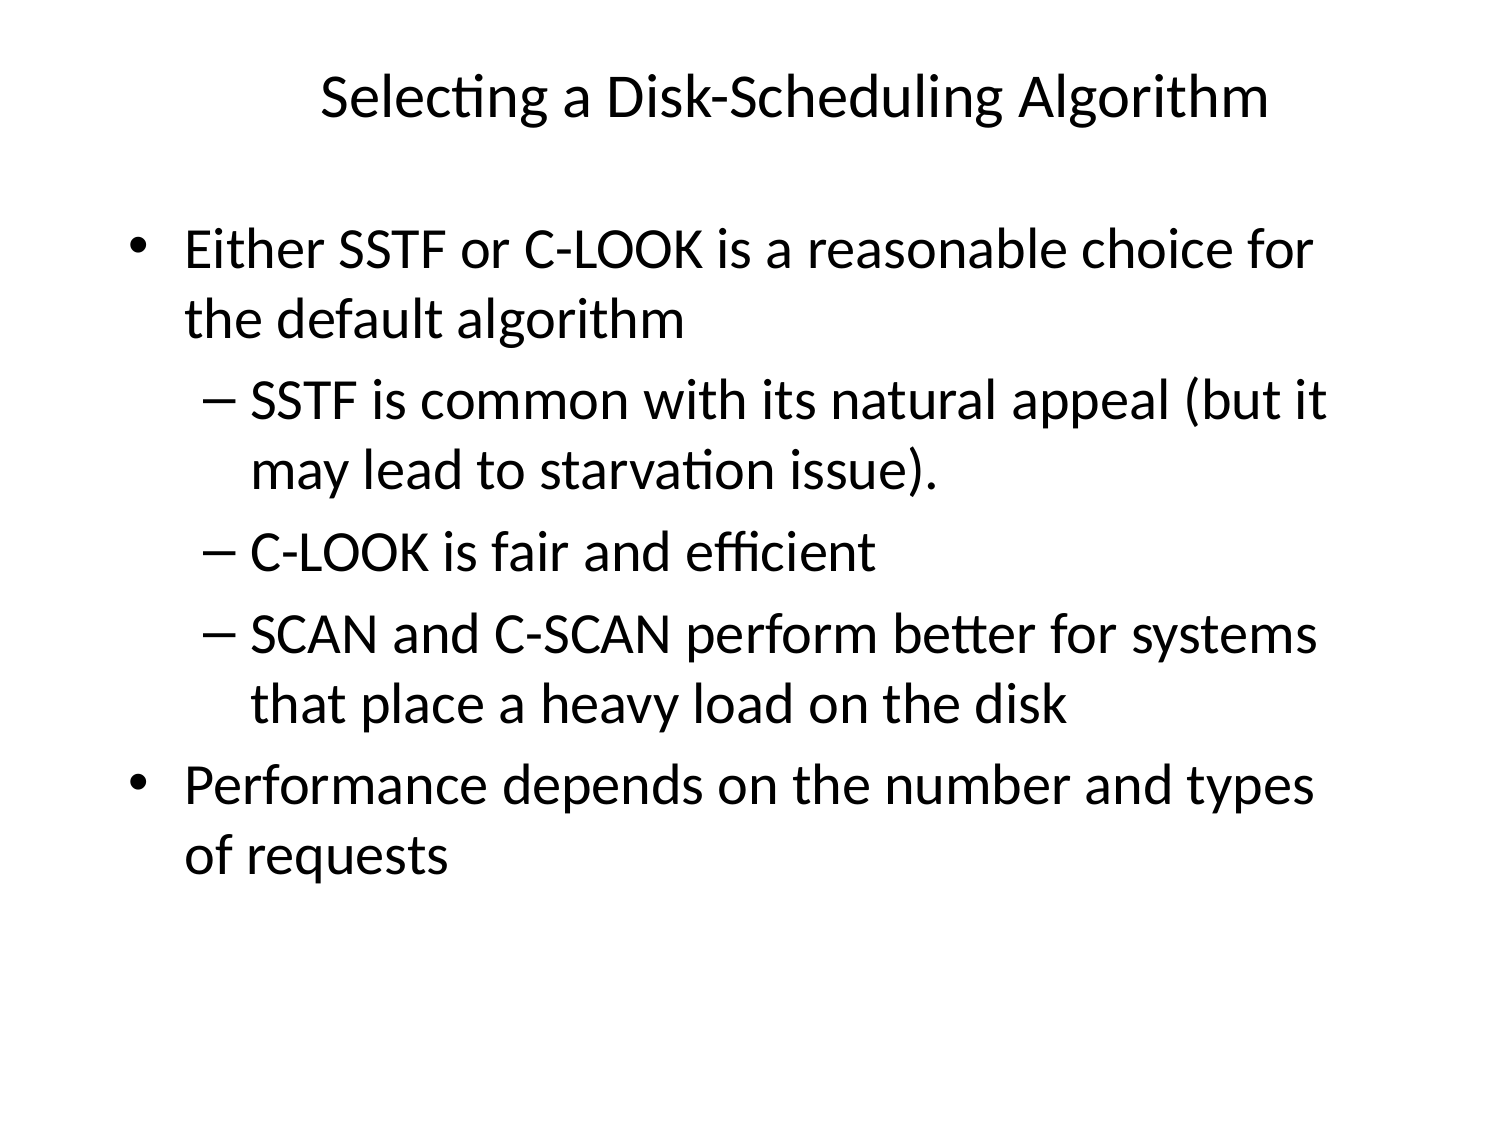

# Selecting a Disk-Scheduling Algorithm
Either SSTF or C-LOOK is a reasonable choice for the default algorithm
SSTF is common with its natural appeal (but it may lead to starvation issue).
C-LOOK is fair and efficient
SCAN and C-SCAN perform better for systems that place a heavy load on the disk
Performance depends on the number and types of requests